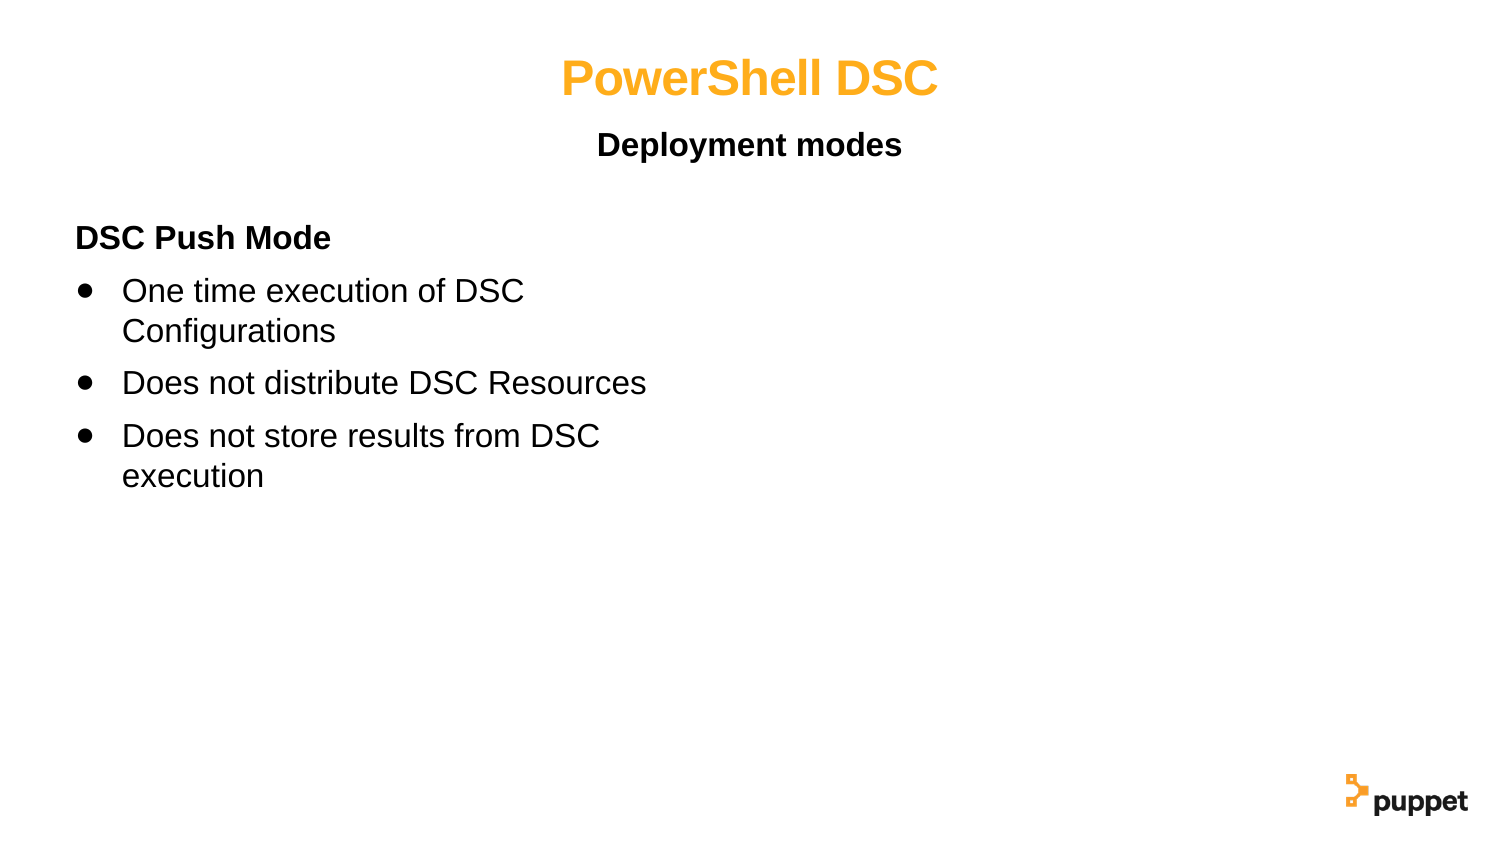

# PowerShell DSC
Deployment modes
DSC Push Mode
One time execution of DSC Configurations
Does not distribute DSC Resources
Does not store results from DSC execution